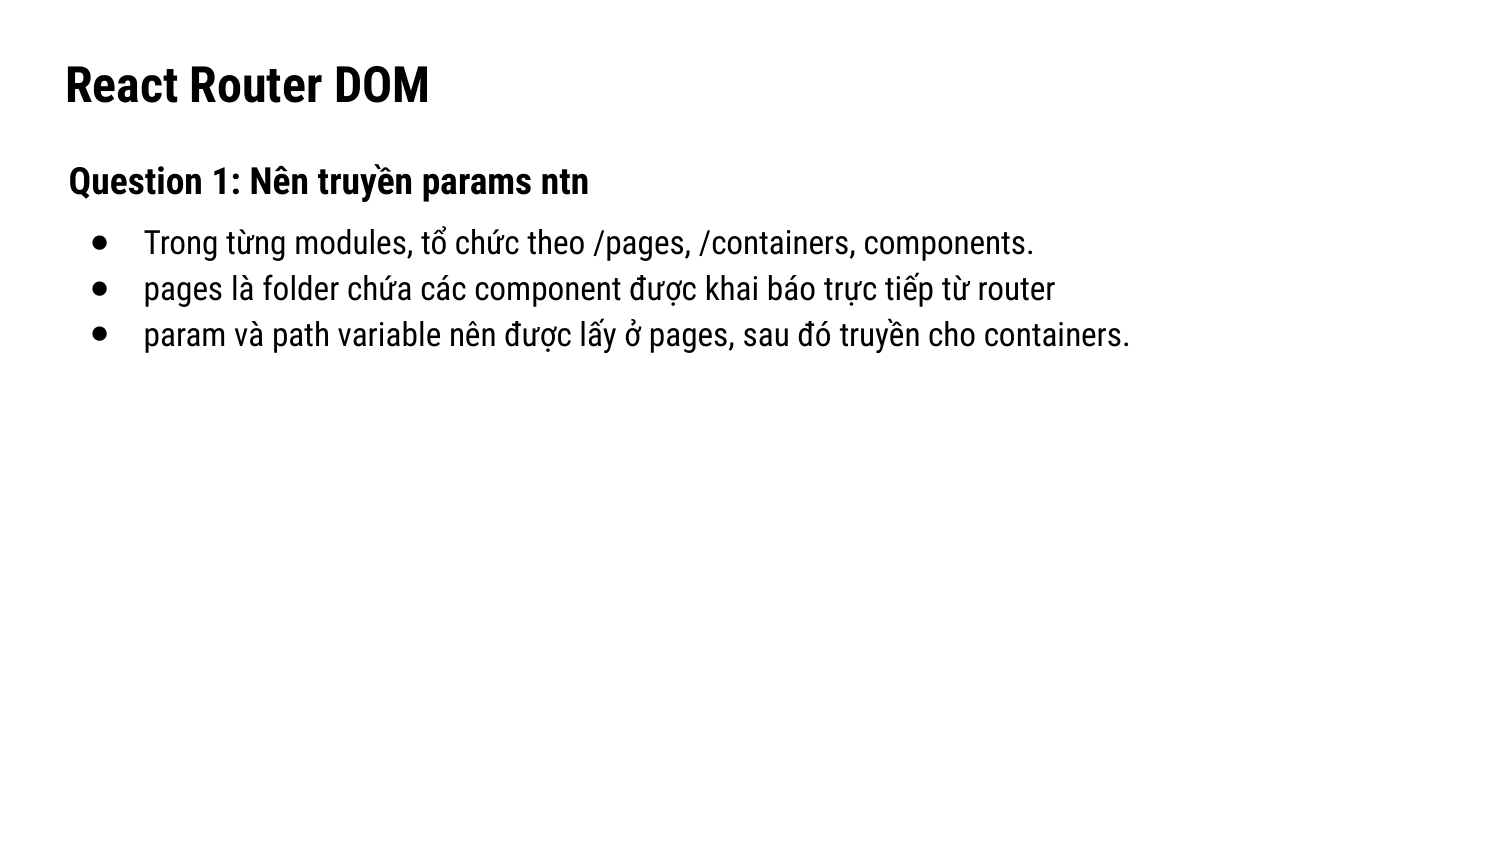

# React Router DOM
Question 1: Nên truyền params ntn
Trong từng modules, tổ chức theo /pages, /containers, components.
pages là folder chứa các component được khai báo trực tiếp từ router
param và path variable nên được lấy ở pages, sau đó truyền cho containers.